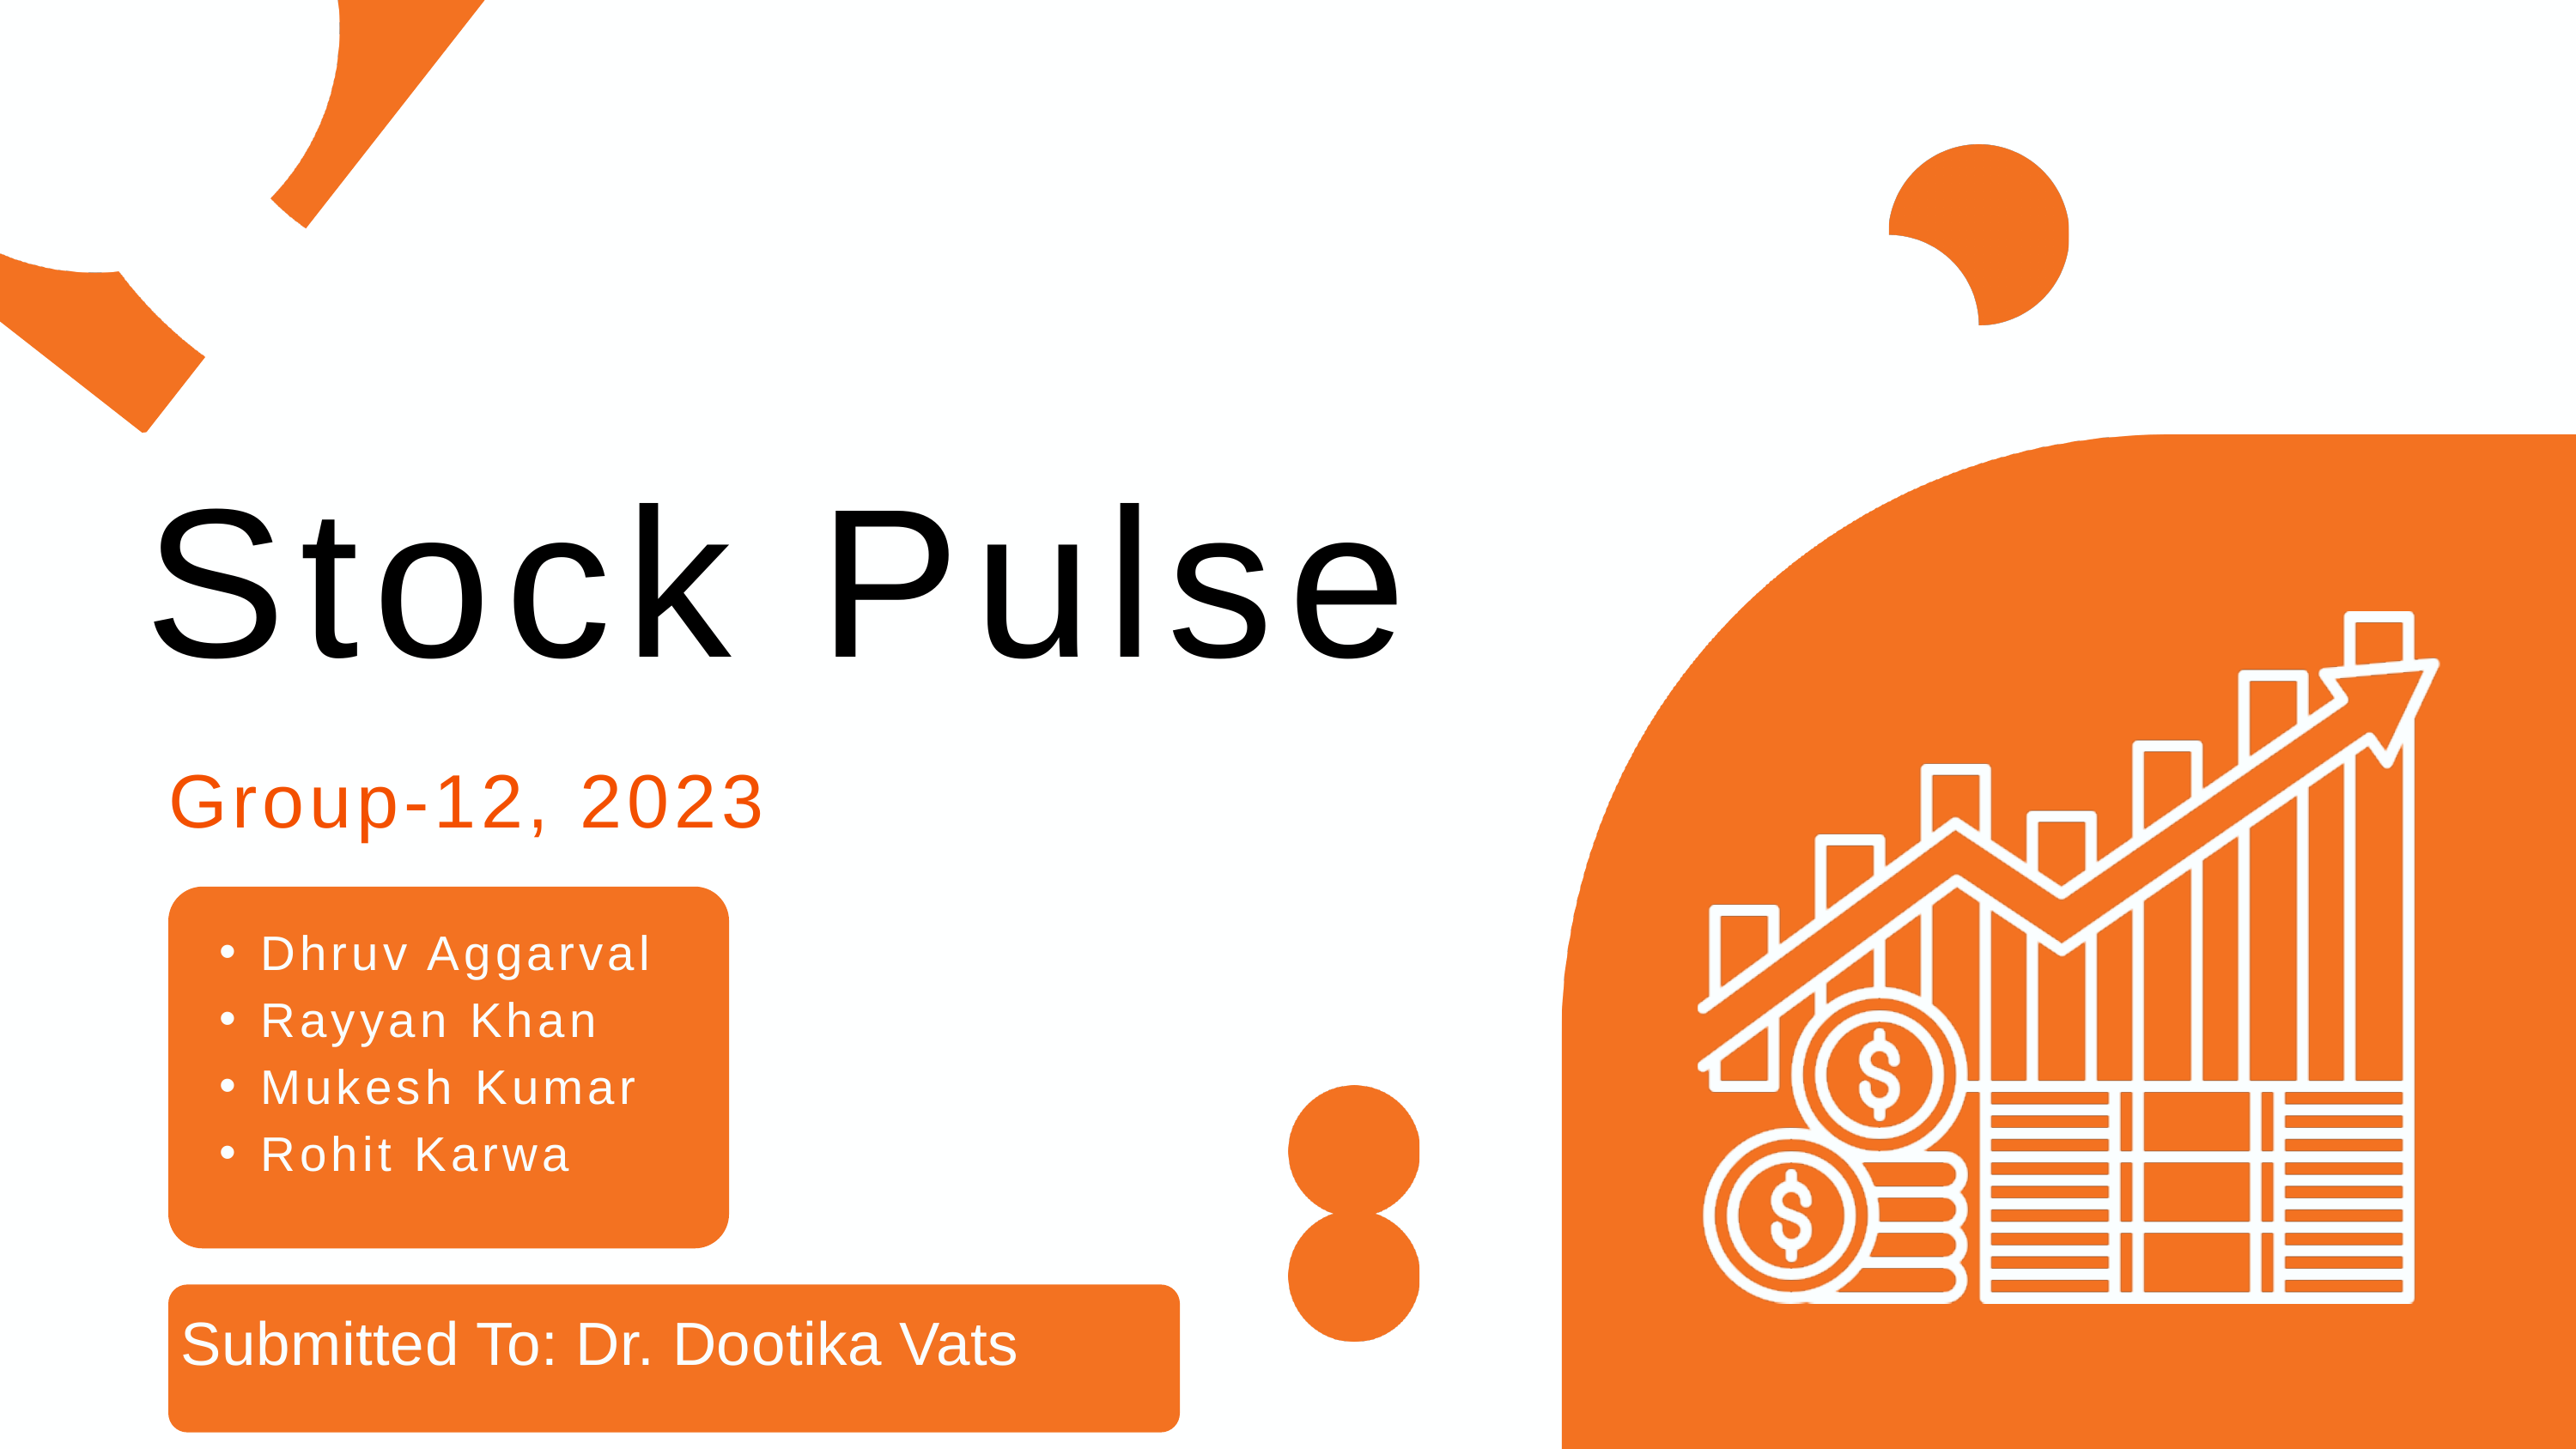

Stock Pulse

Group-12, 2023

Dhruv Aggarval
Rayyan Khan
Mukesh Kumar
Rohit Karwa

Submitted To: Dr. Dootika Vats